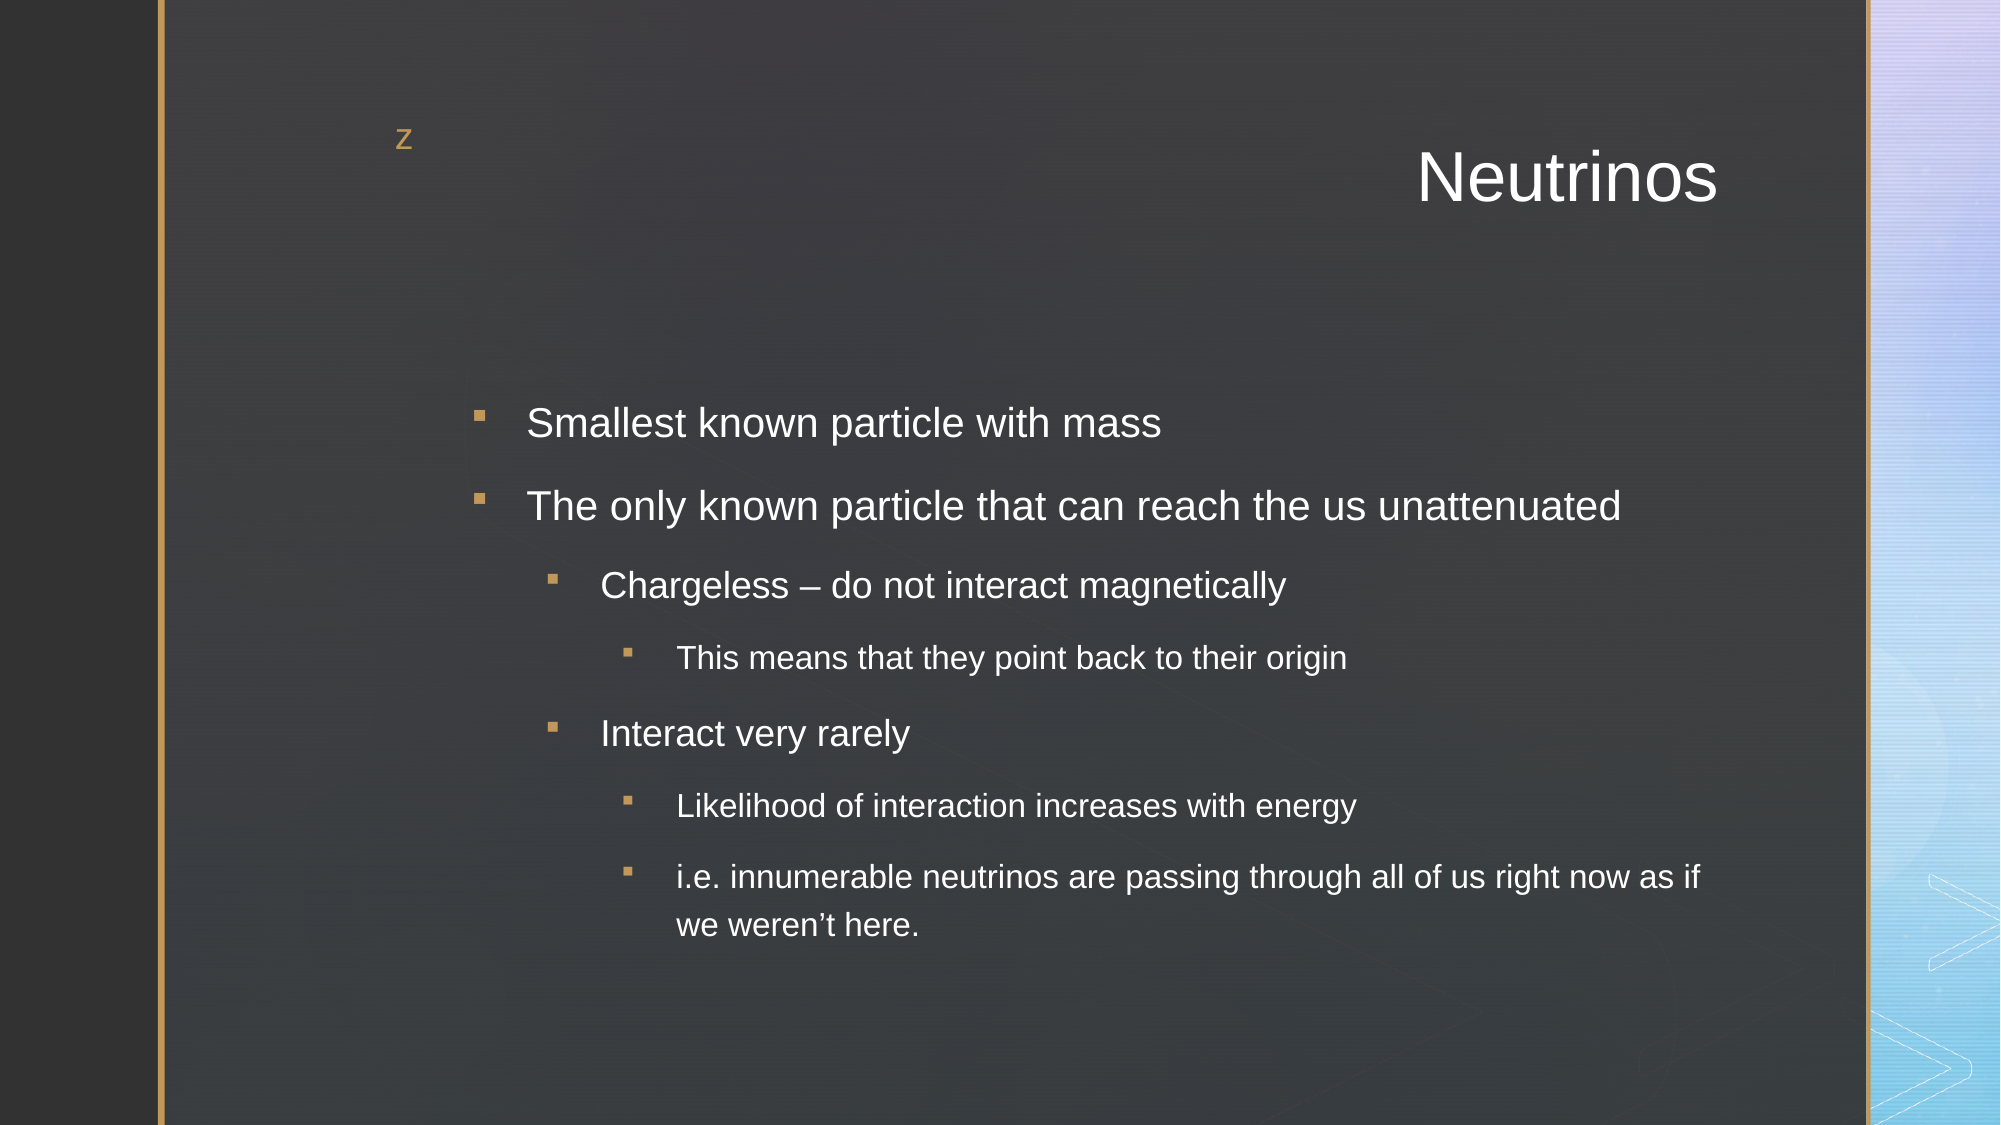

# Neutrinos
Smallest known particle with mass
The only known particle that can reach the us unattenuated
Chargeless – do not interact magnetically
This means that they point back to their origin
Interact very rarely
Likelihood of interaction increases with energy
i.e. innumerable neutrinos are passing through all of us right now as if we weren’t here.